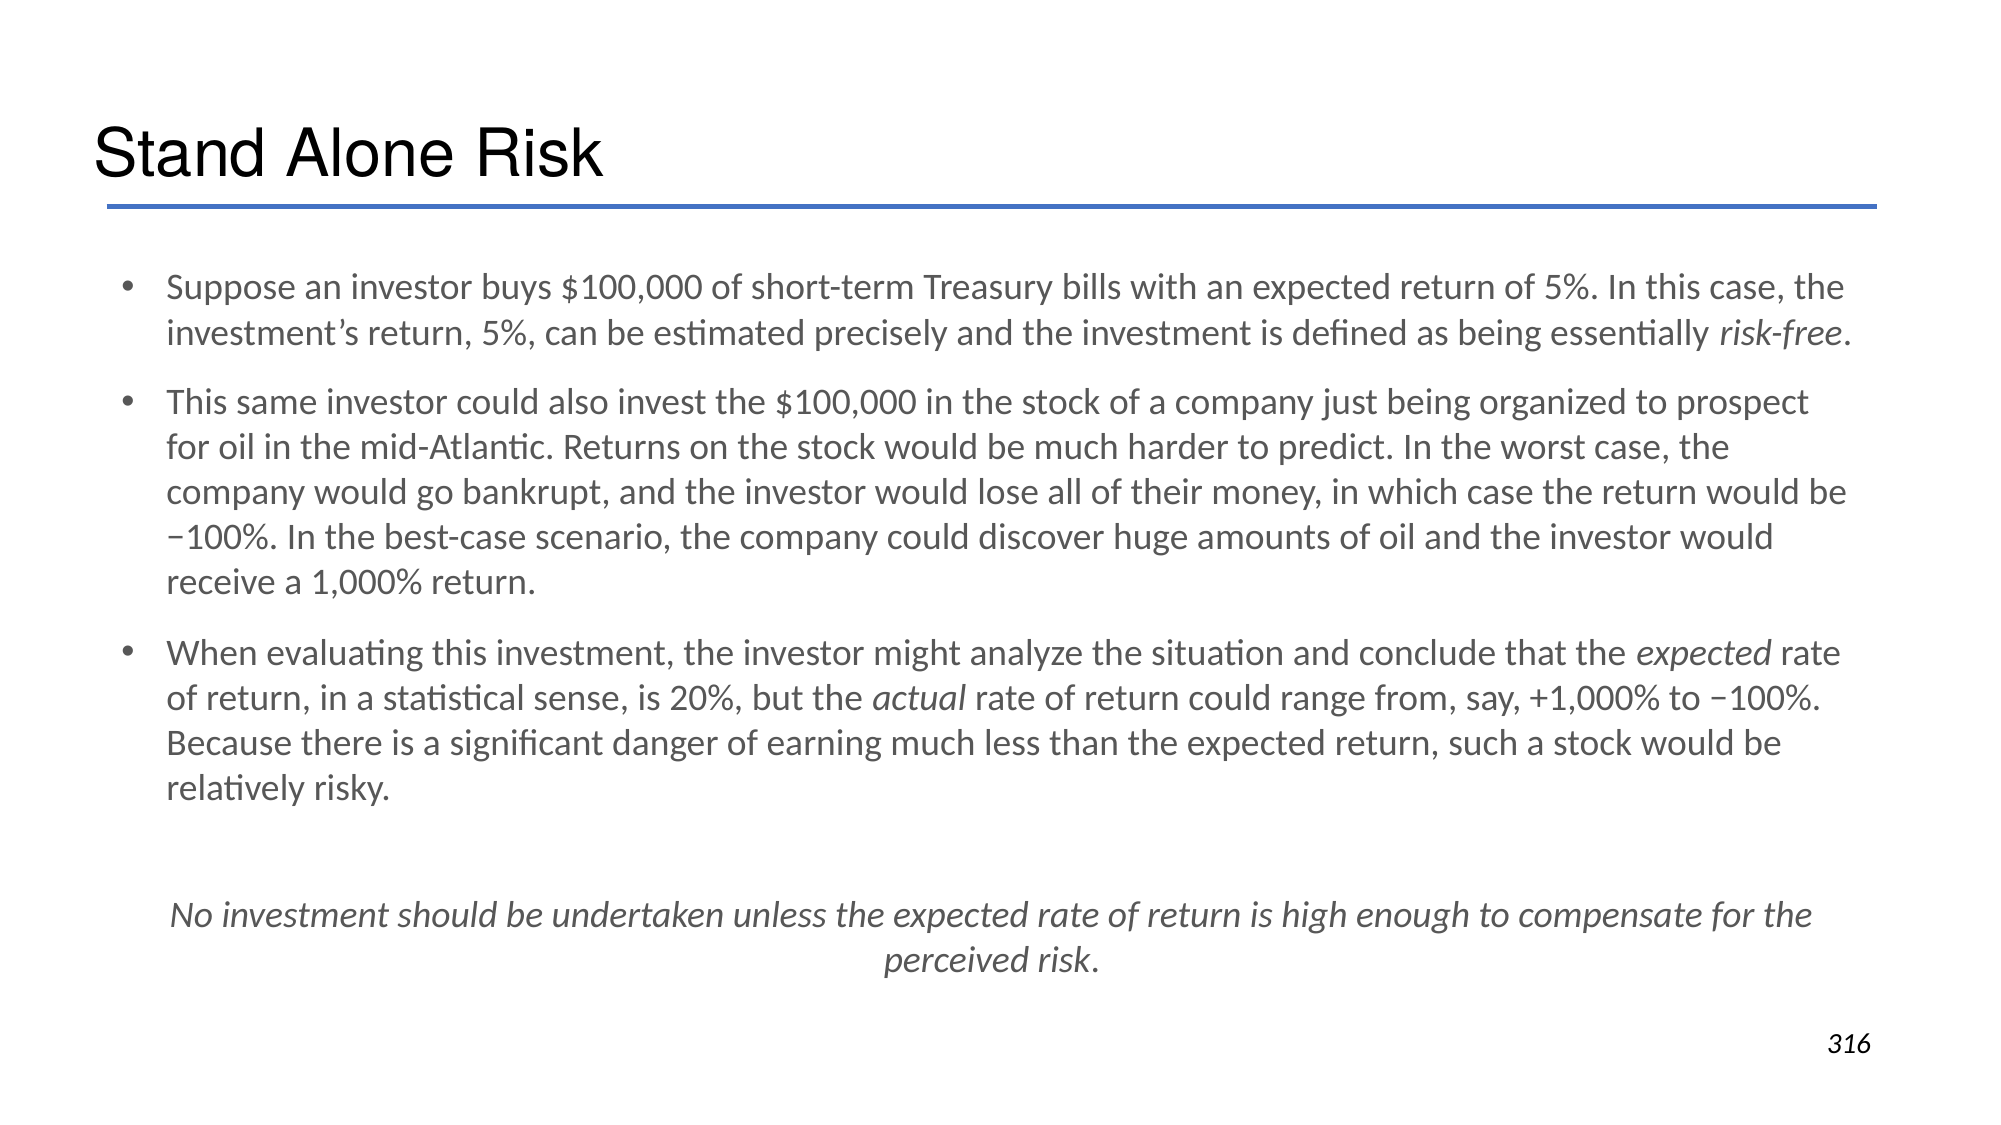

# Stand Alone Risk
Suppose an investor buys $100,000 of short-term Treasury bills with an expected return of 5%. In this case, the investment’s return, 5%, can be estimated precisely and the investment is defined as being essentially risk-free.
This same investor could also invest the $100,000 in the stock of a company just being organized to prospect for oil in the mid-Atlantic. Returns on the stock would be much harder to predict. In the worst case, the company would go bankrupt, and the investor would lose all of their money, in which case the return would be −100%. In the best-case scenario, the company could discover huge amounts of oil and the investor would receive a 1,000% return.
When evaluating this investment, the investor might analyze the situation and conclude that the expected rate of return, in a statistical sense, is 20%, but the actual rate of return could range from, say, +1,000% to −100%. Because there is a significant danger of earning much less than the expected return, such a stock would be relatively risky.

No investment should be undertaken unless the expected rate of return is high enough to compensate for the perceived risk.